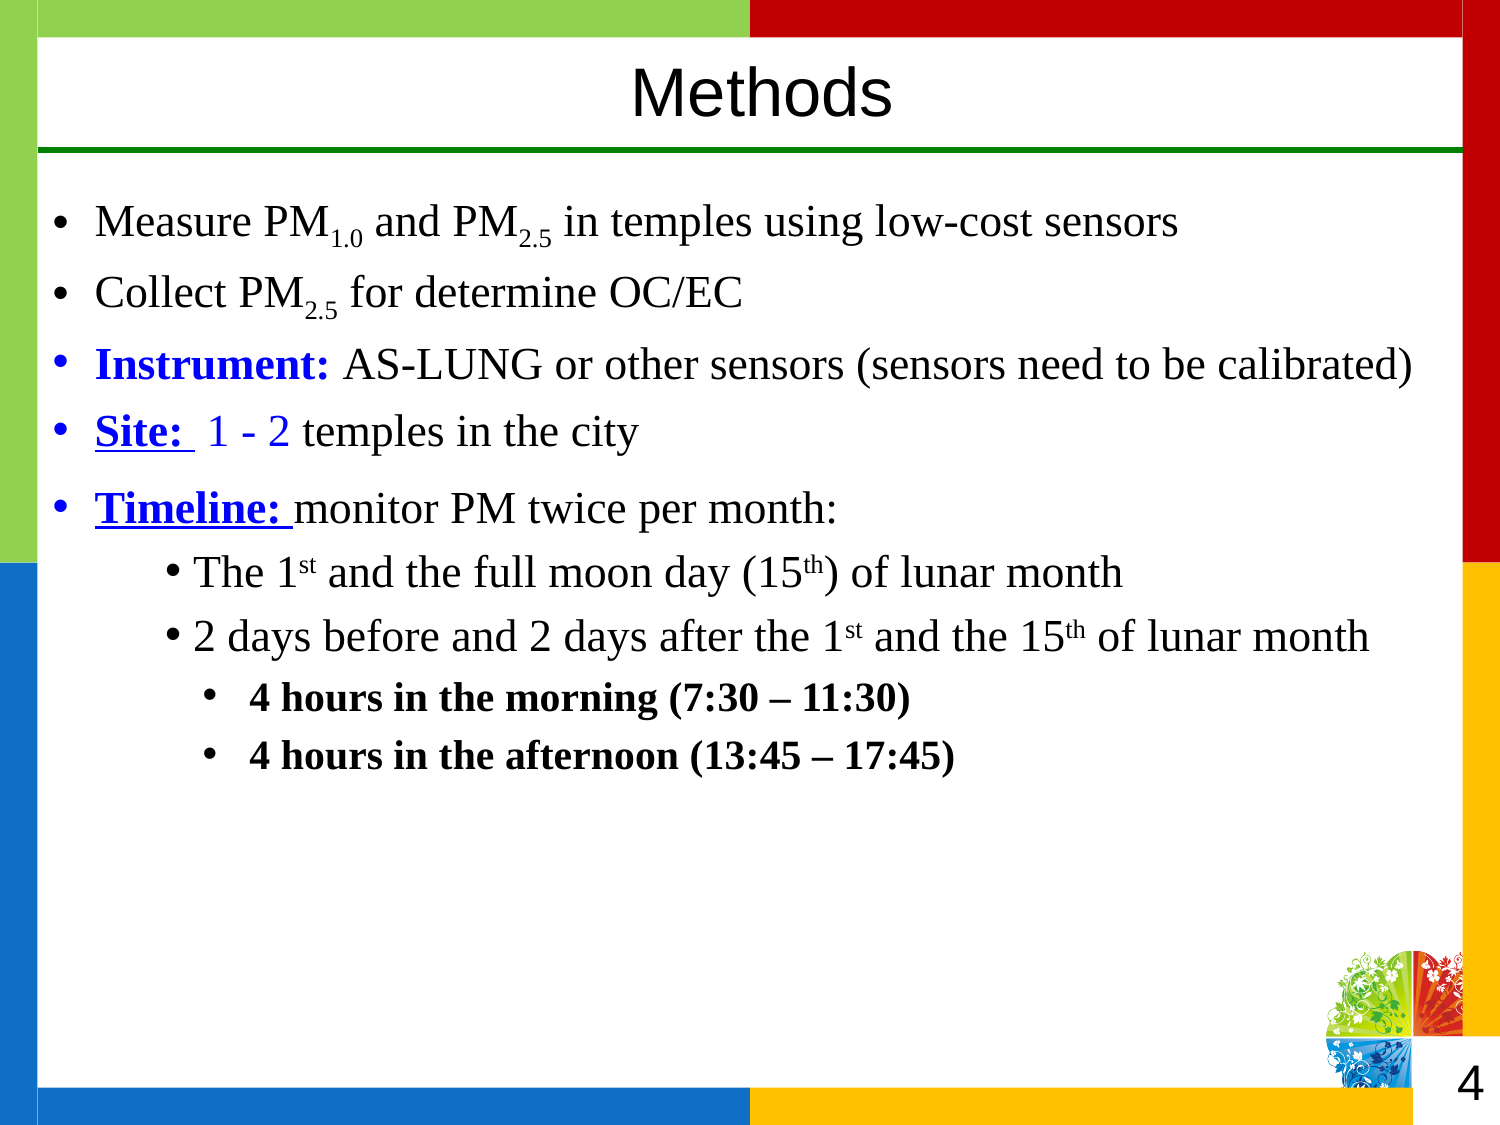

# Methods
Measure PM1.0 and PM2.5 in temples using low-cost sensors
Collect PM2.5 for determine OC/EC
Instrument: AS-LUNG or other sensors (sensors need to be calibrated)
Site:  1 - 2 temples in the city
Timeline: monitor PM twice per month:
The 1st and the full moon day (15th) of lunar month
2 days before and 2 days after the 1st and the 15th of lunar month
4 hours in the morning (7:30 – 11:30)
4 hours in the afternoon (13:45 – 17:45)

4